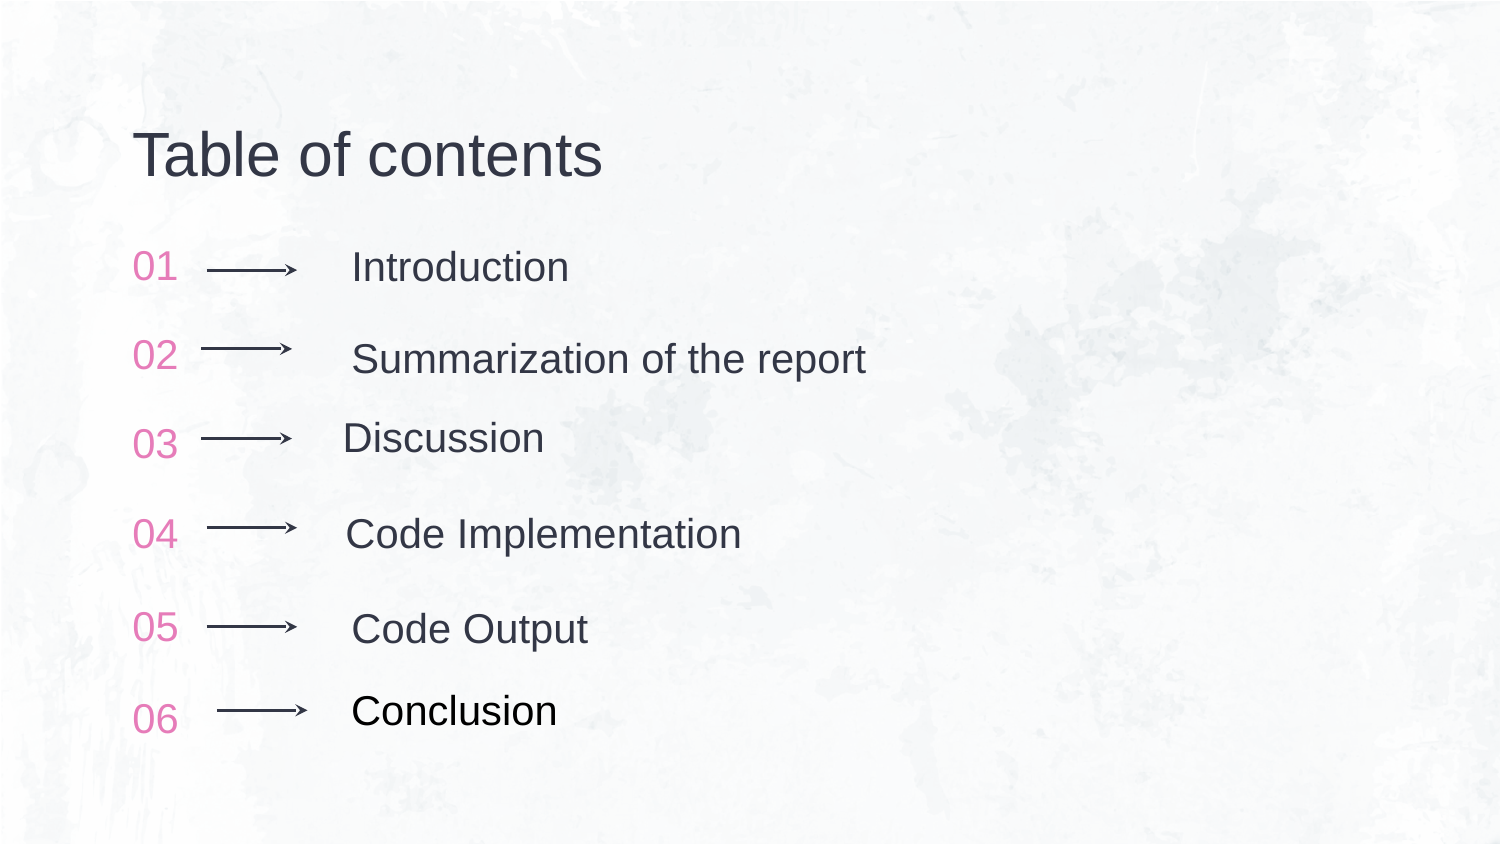

Table of contents
# 01
Introduction
02
Summarization of the report

03
Discussion

04
Code Implementation
05
Code Output
06
Conclusion